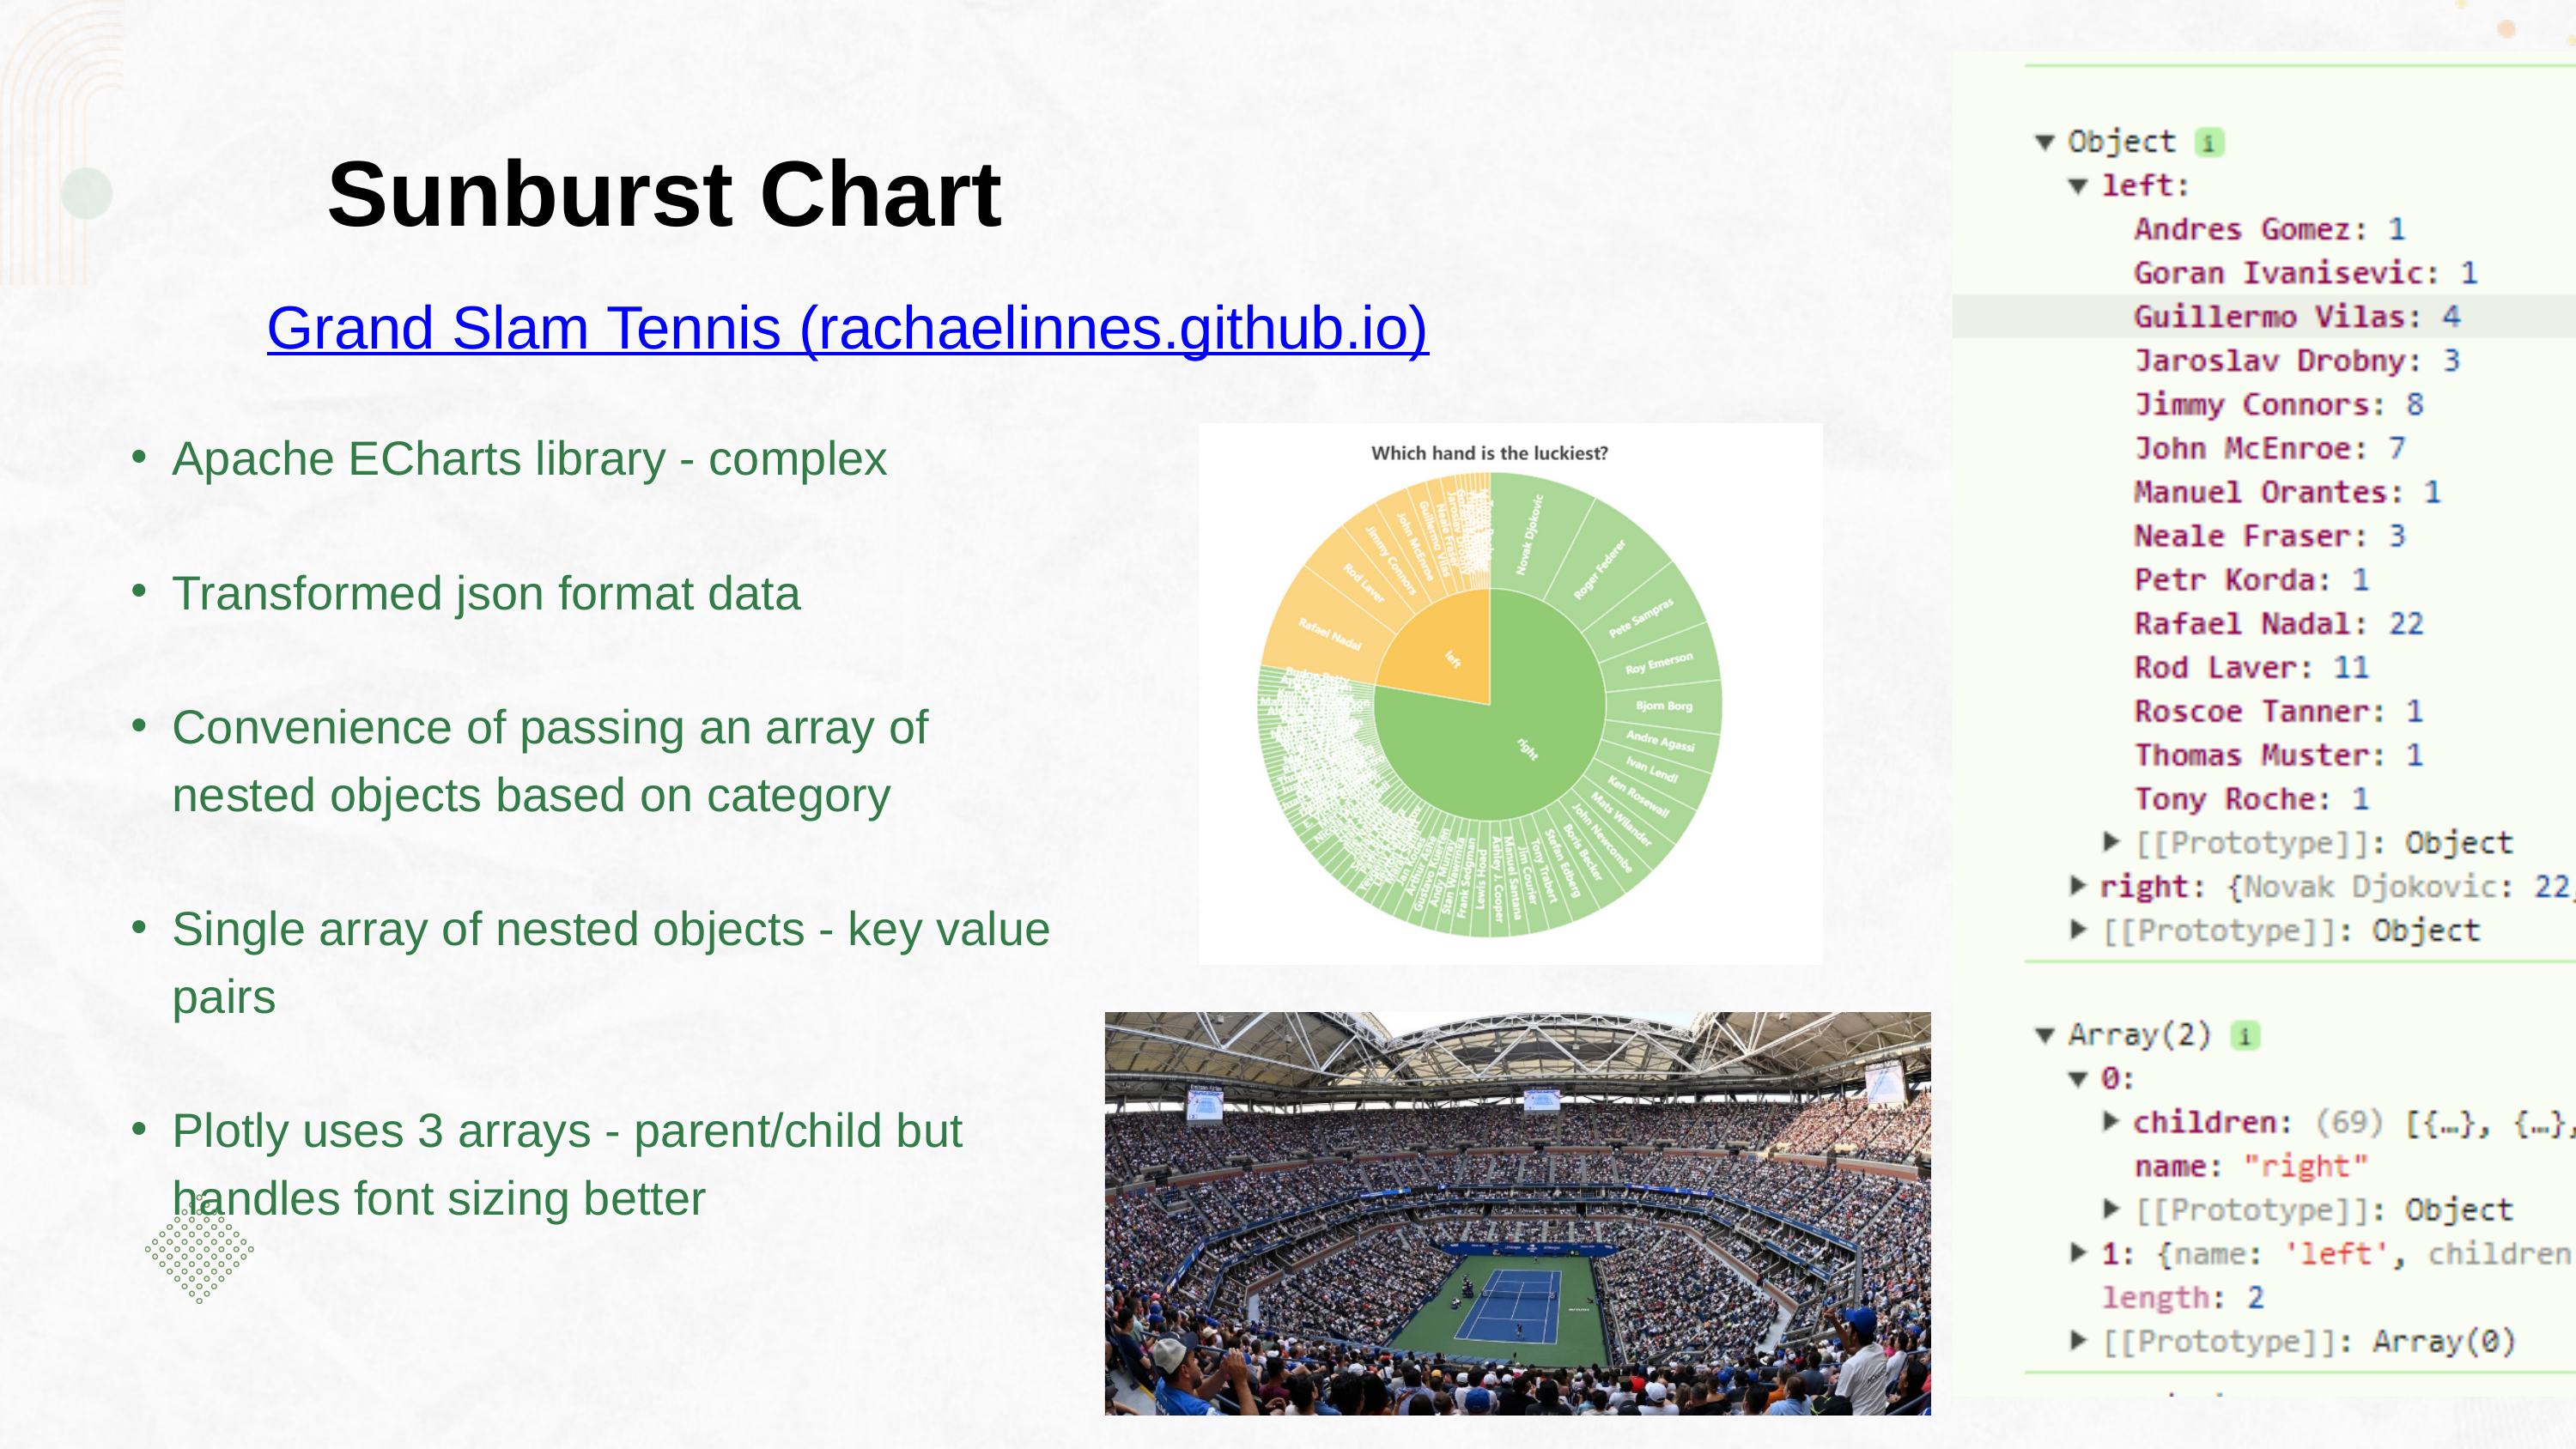

Sunburst Chart
Grand Slam Tennis (rachaelinnes.github.io)
Apache ECharts library - complex

Transformed json format data

Convenience of passing an array of nested objects based on category

Single array of nested objects - key value pairs

Plotly uses 3 arrays - parent/child but handles font sizing better